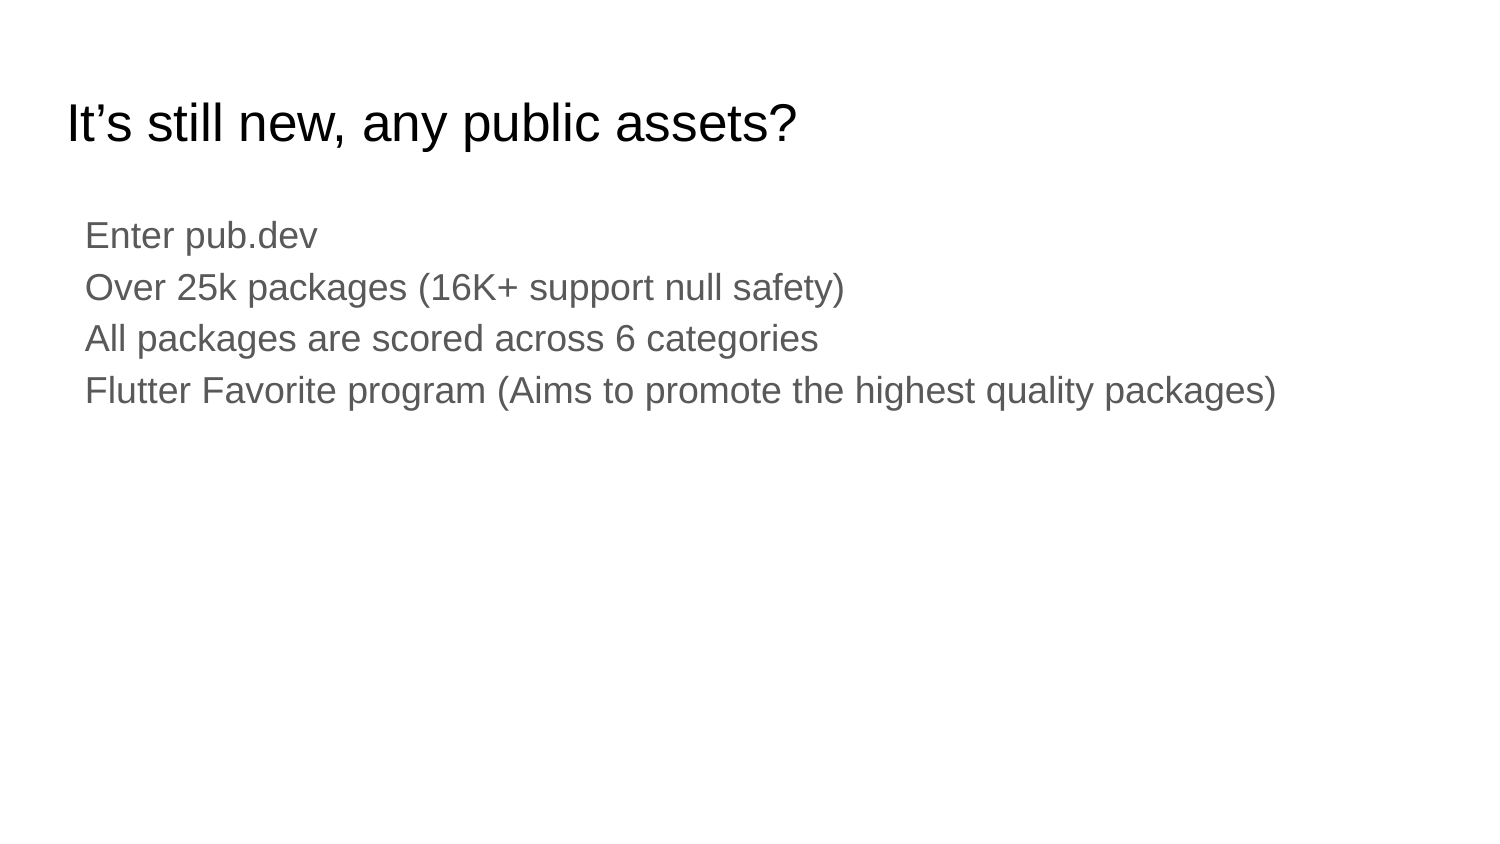

# It’s still new, any public assets?
Enter pub.dev
Over 25k packages (16K+ support null safety)
All packages are scored across 6 categories
Flutter Favorite program (Aims to promote the highest quality packages)